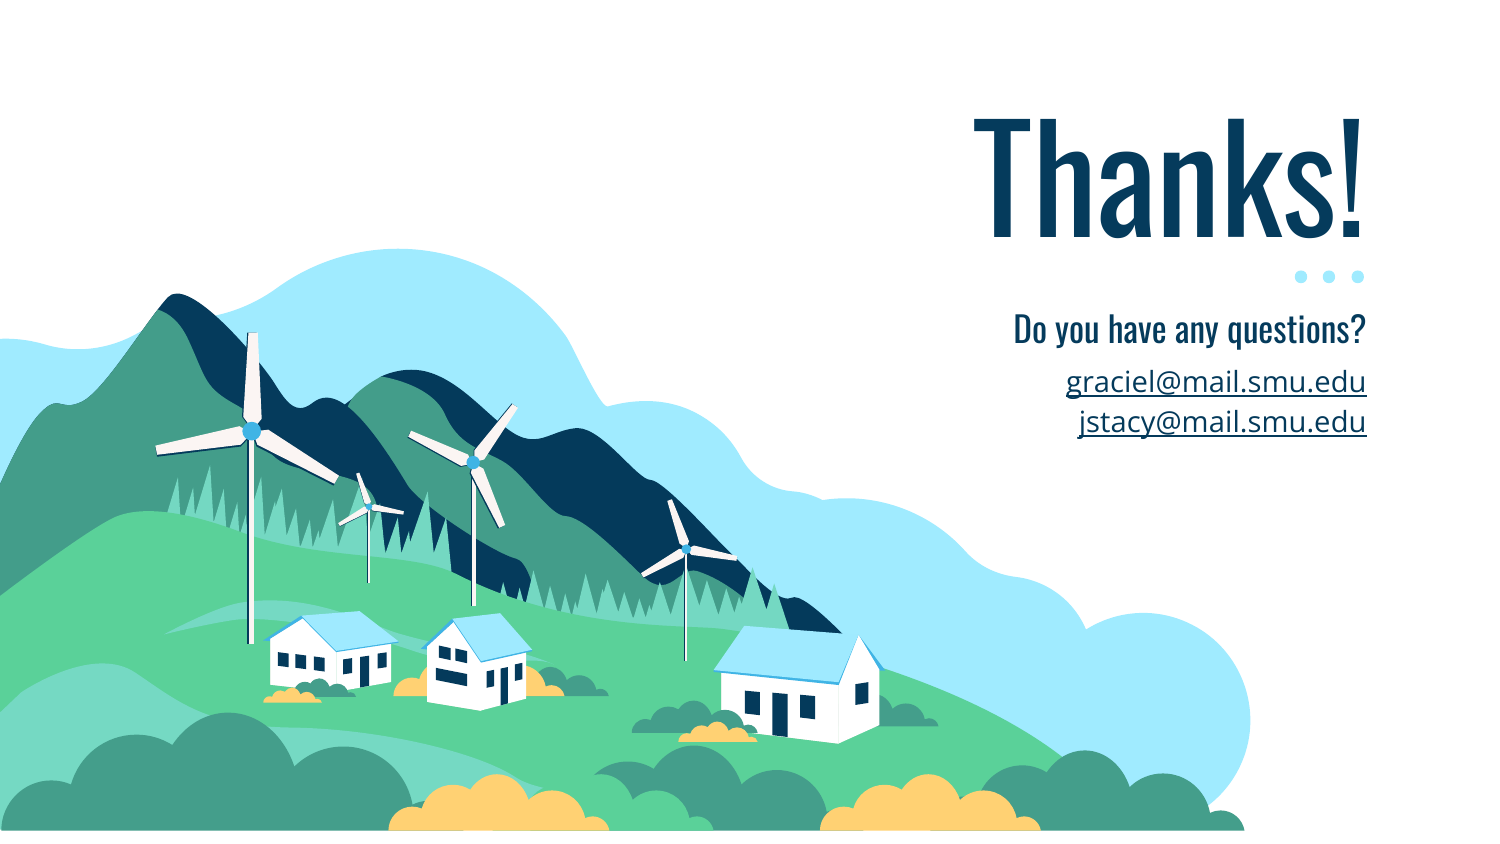

# Thanks!

]]

Do you have any questions?
graciel@mail.smu.edu
jstacy@mail.smu.edu